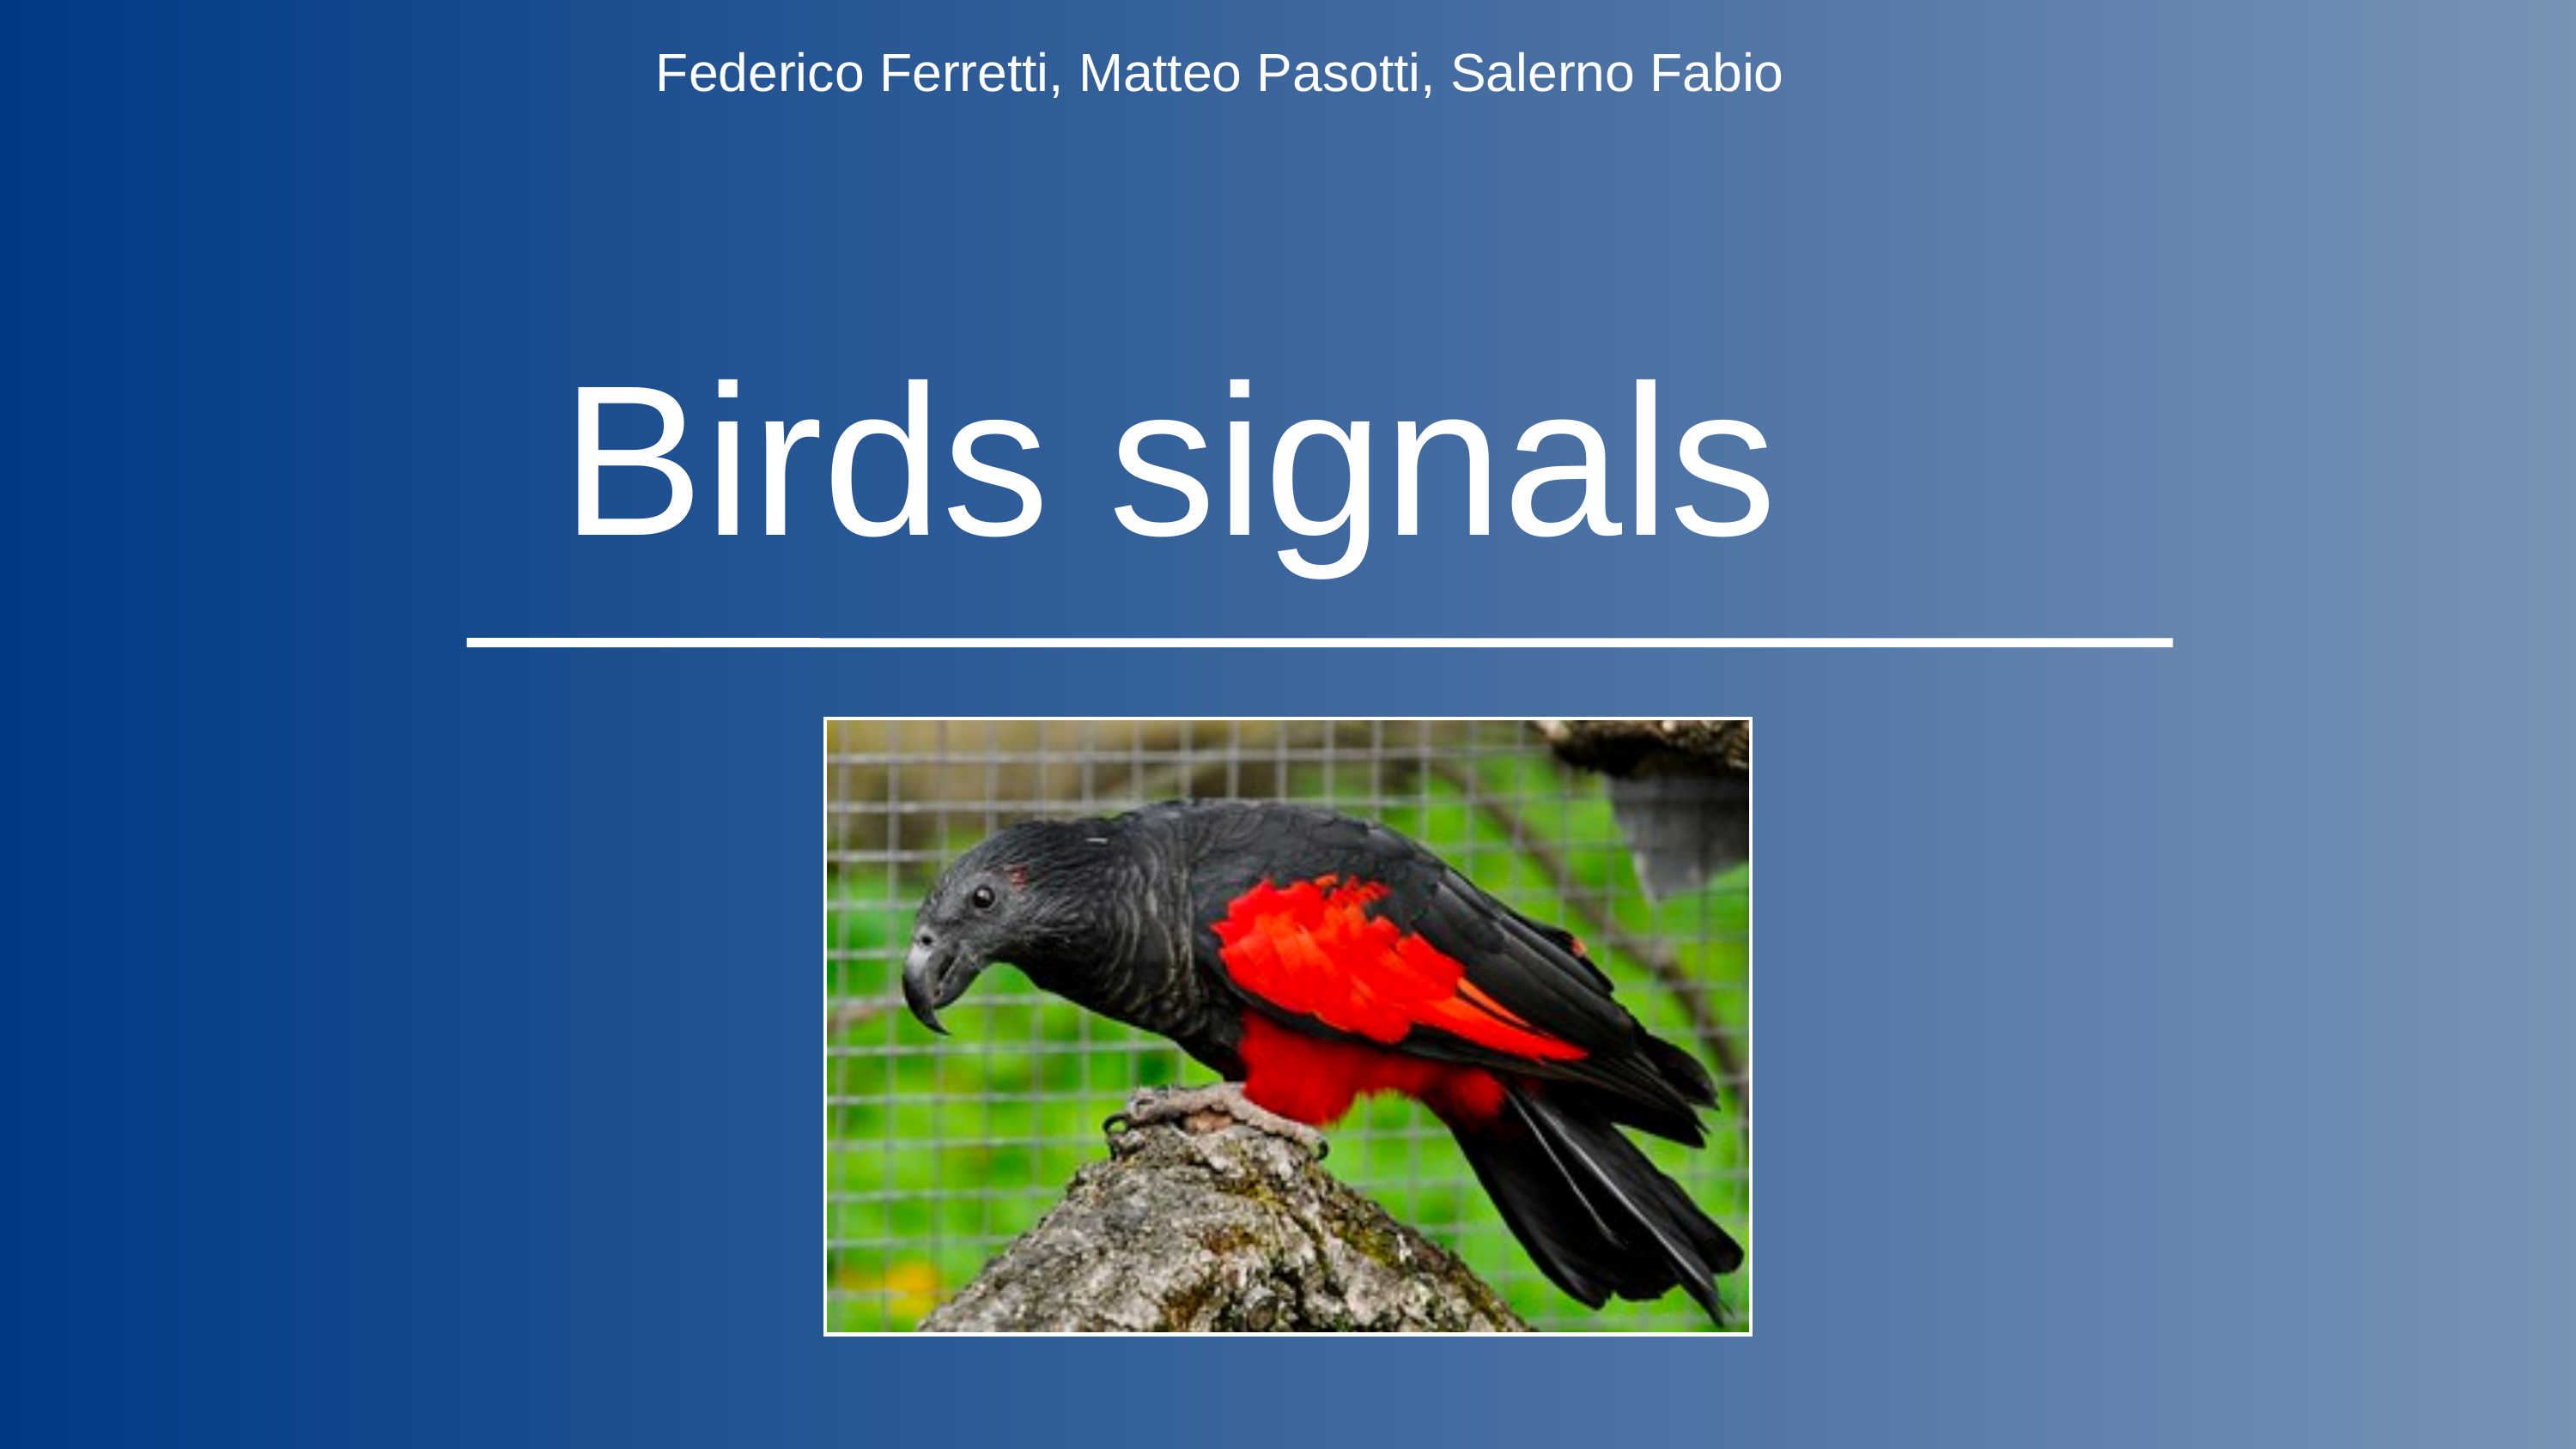

Federico Ferretti, Matteo Pasotti, Salerno Fabio
Birds signals